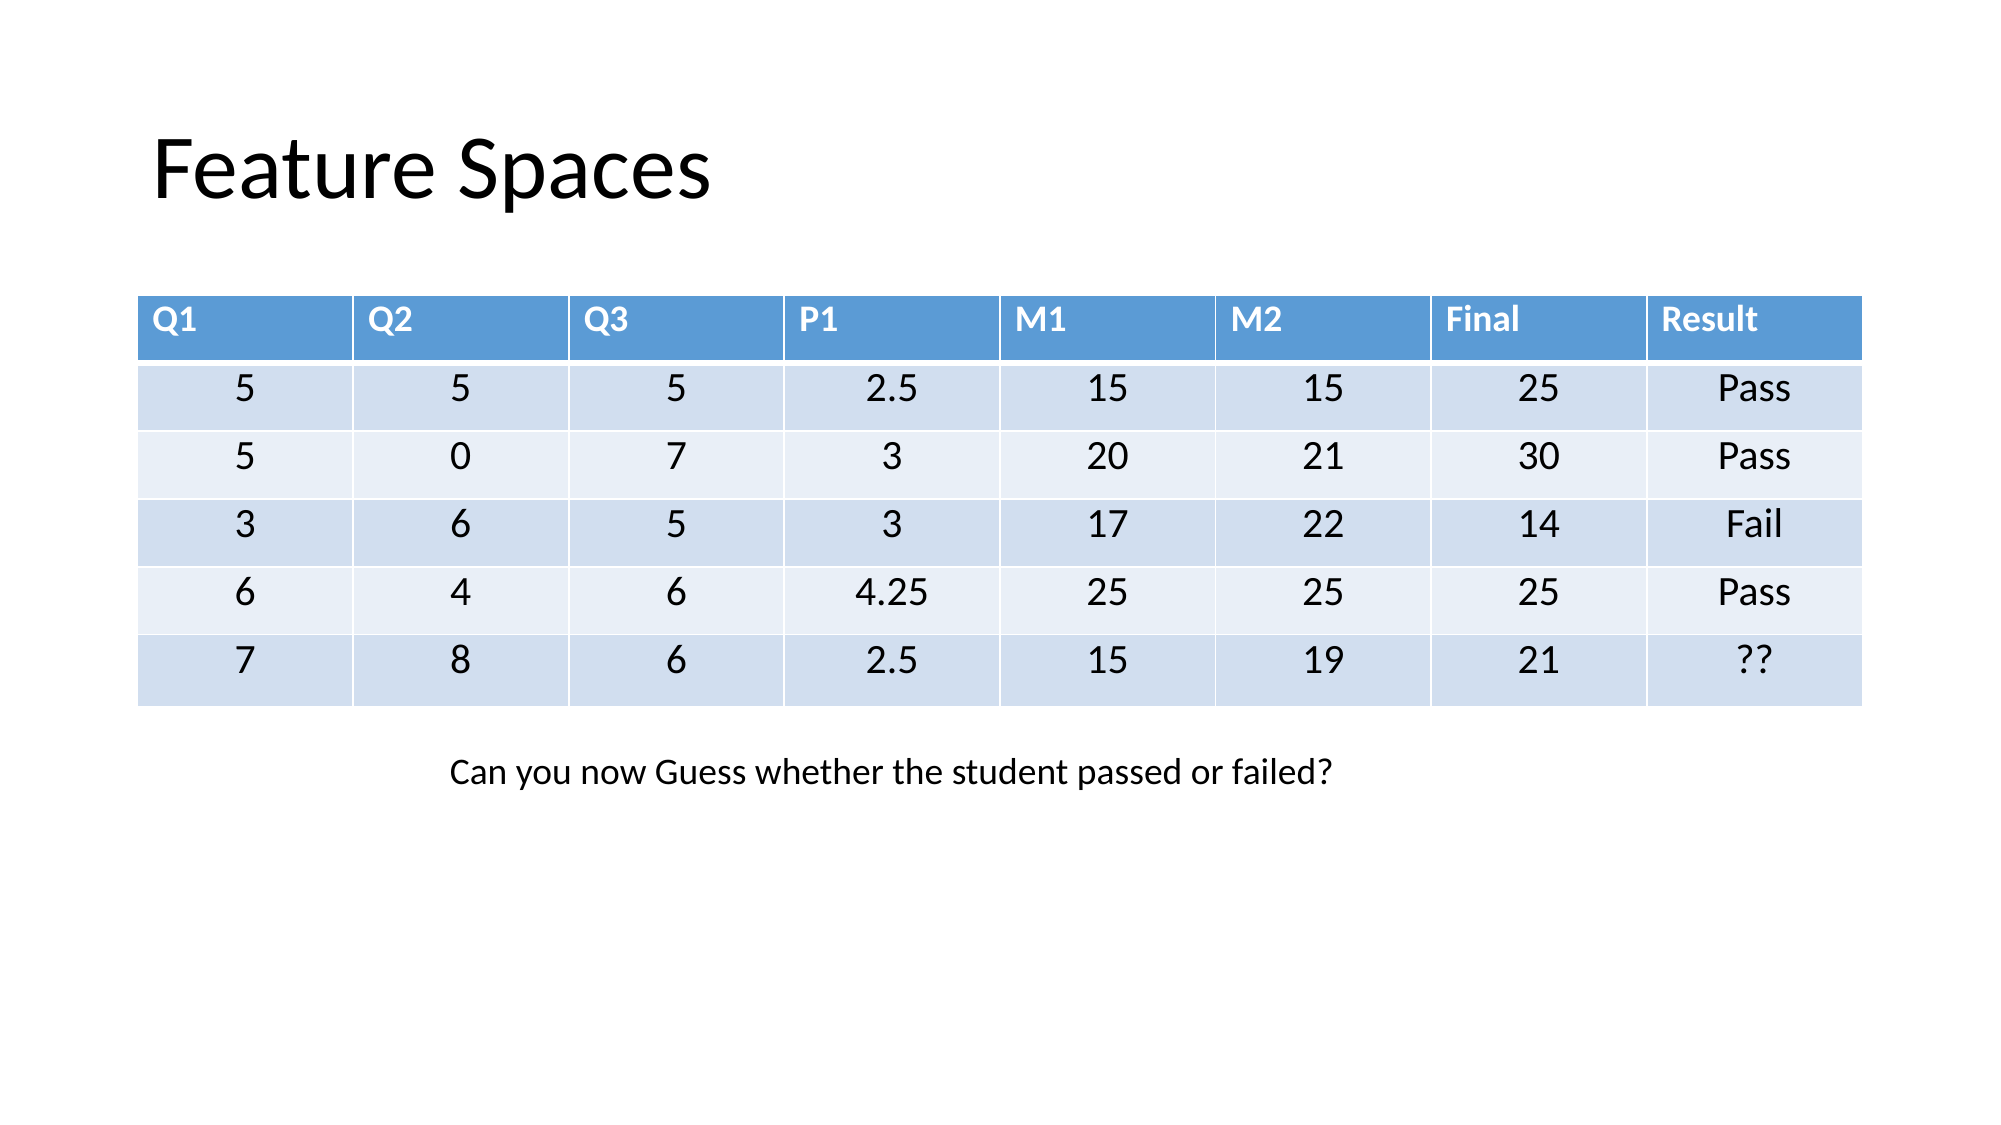

Feature Spaces
| Q1 | Q2 | Q3 | P1 | M1 | M2 | Final | Result |
| --- | --- | --- | --- | --- | --- | --- | --- |
| 5 | 5 | 5 | 2.5 | 15 | 15 | 25 | Pass |
| 5 | 0 | 7 | 3 | 20 | 21 | 30 | Pass |
| 3 | 6 | 5 | 3 | 17 | 22 | 14 | Fail |
| 6 | 4 | 6 | 4.25 | 25 | 25 | 25 | Pass |
| 7 | 8 | 6 | 2.5 | 15 | 19 | 21 | ?? |
Can you now Guess whether the student passed or failed?